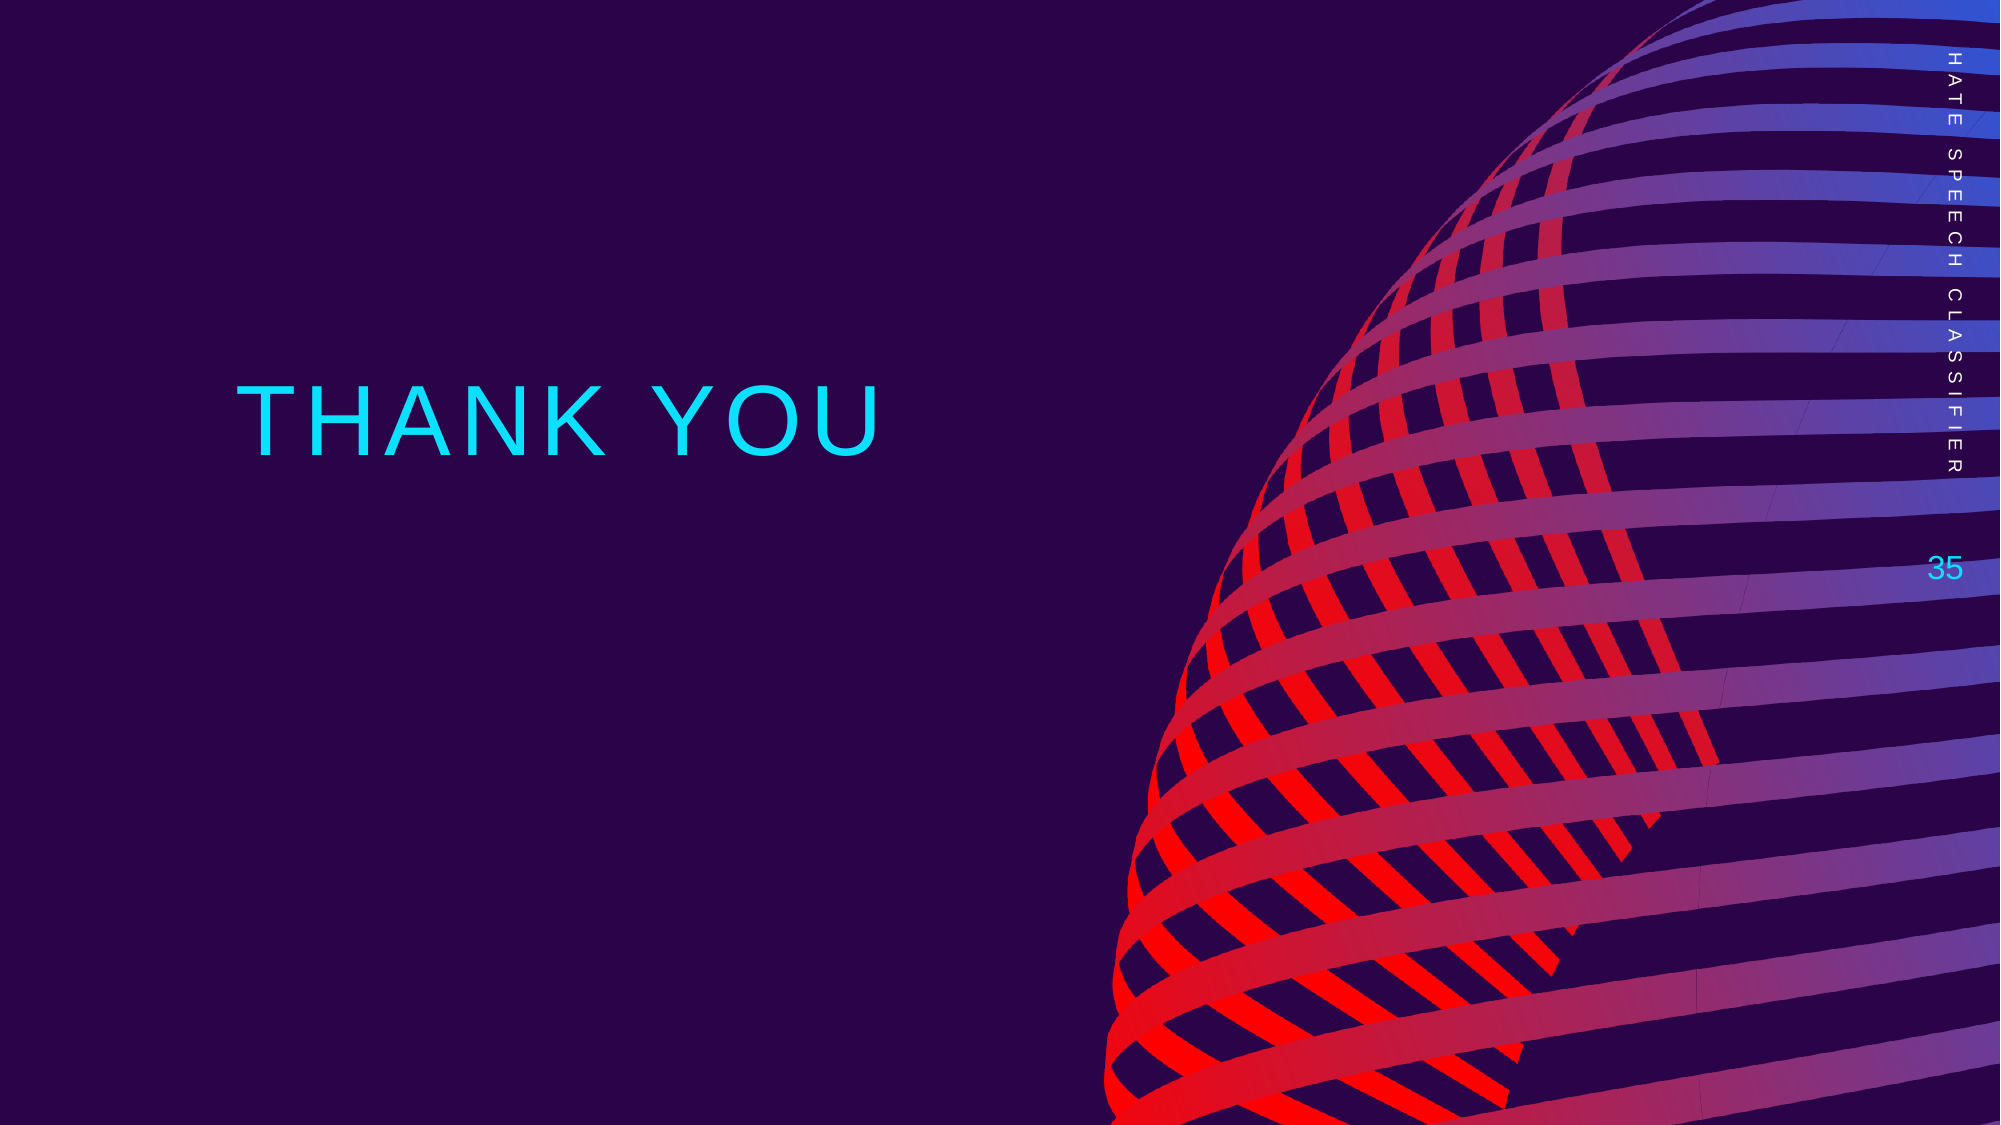

# Thank you
Hate speech classifier
35